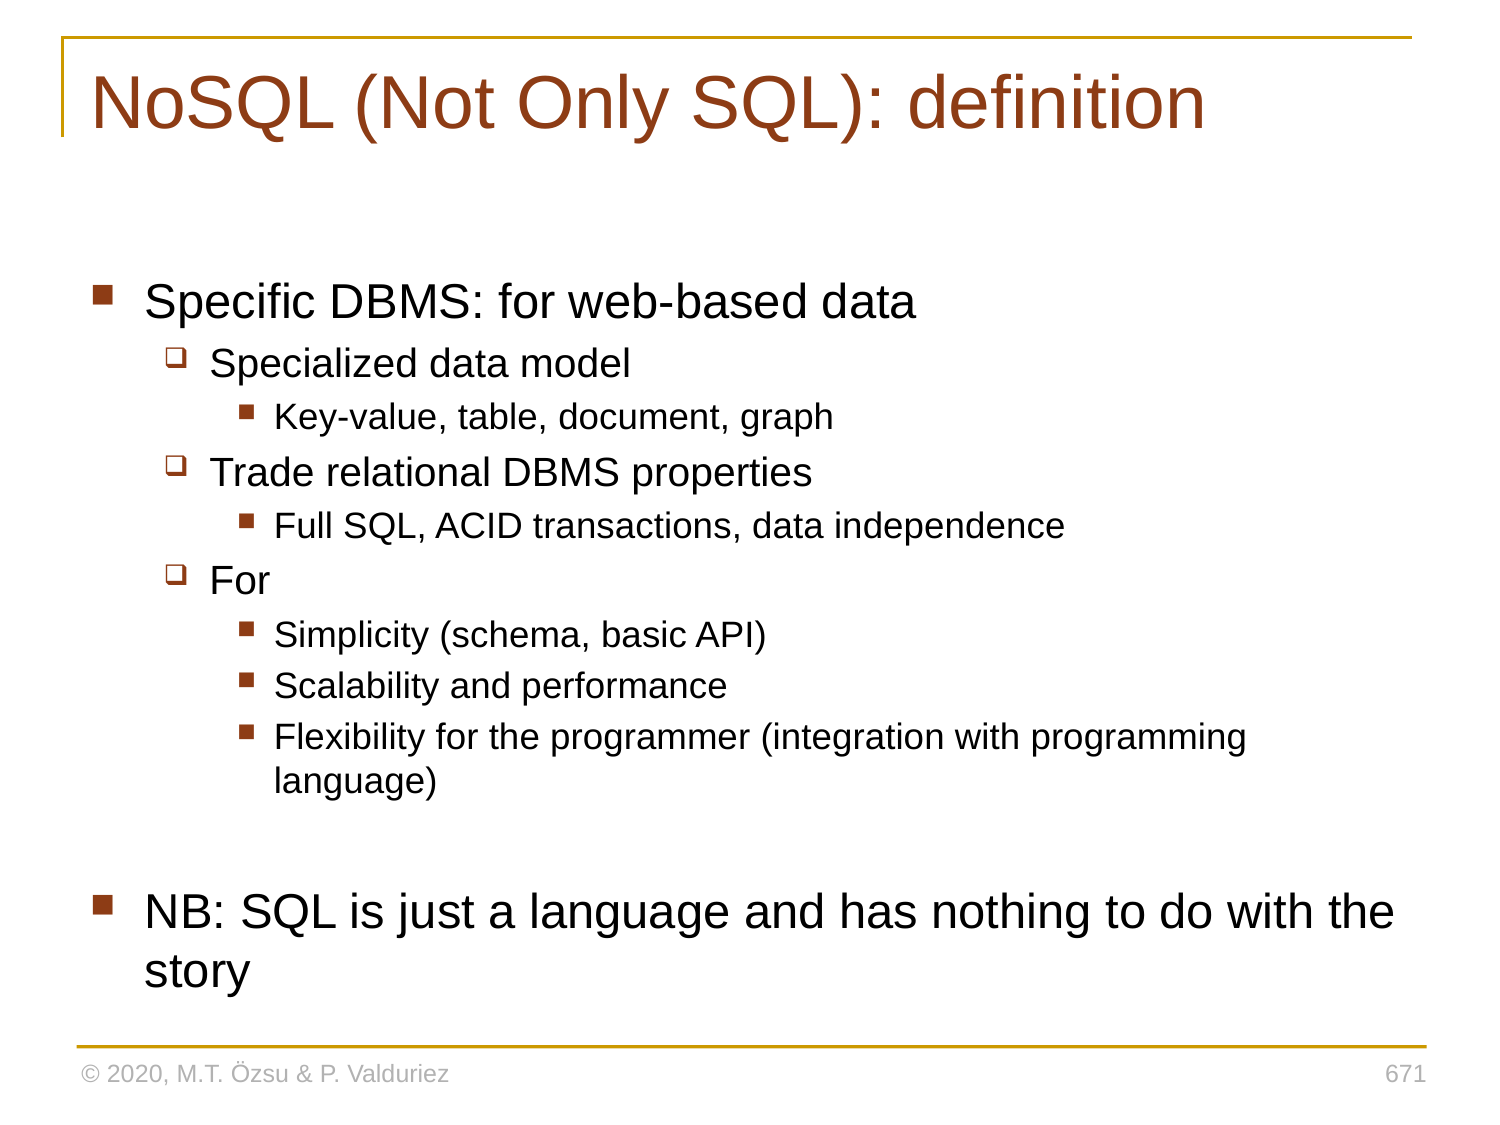

# NoSQL (Not Only SQL): definition
Specific DBMS: for web-based data
Specialized data model
Key-value, table, document, graph
Trade relational DBMS properties
Full SQL, ACID transactions, data independence
For
Simplicity (schema, basic API)
Scalability and performance
Flexibility for the programmer (integration with programming language)

NB: SQL is just a language and has nothing to do with the story

© 2020, M.T. Özsu & P. Valduriez
671